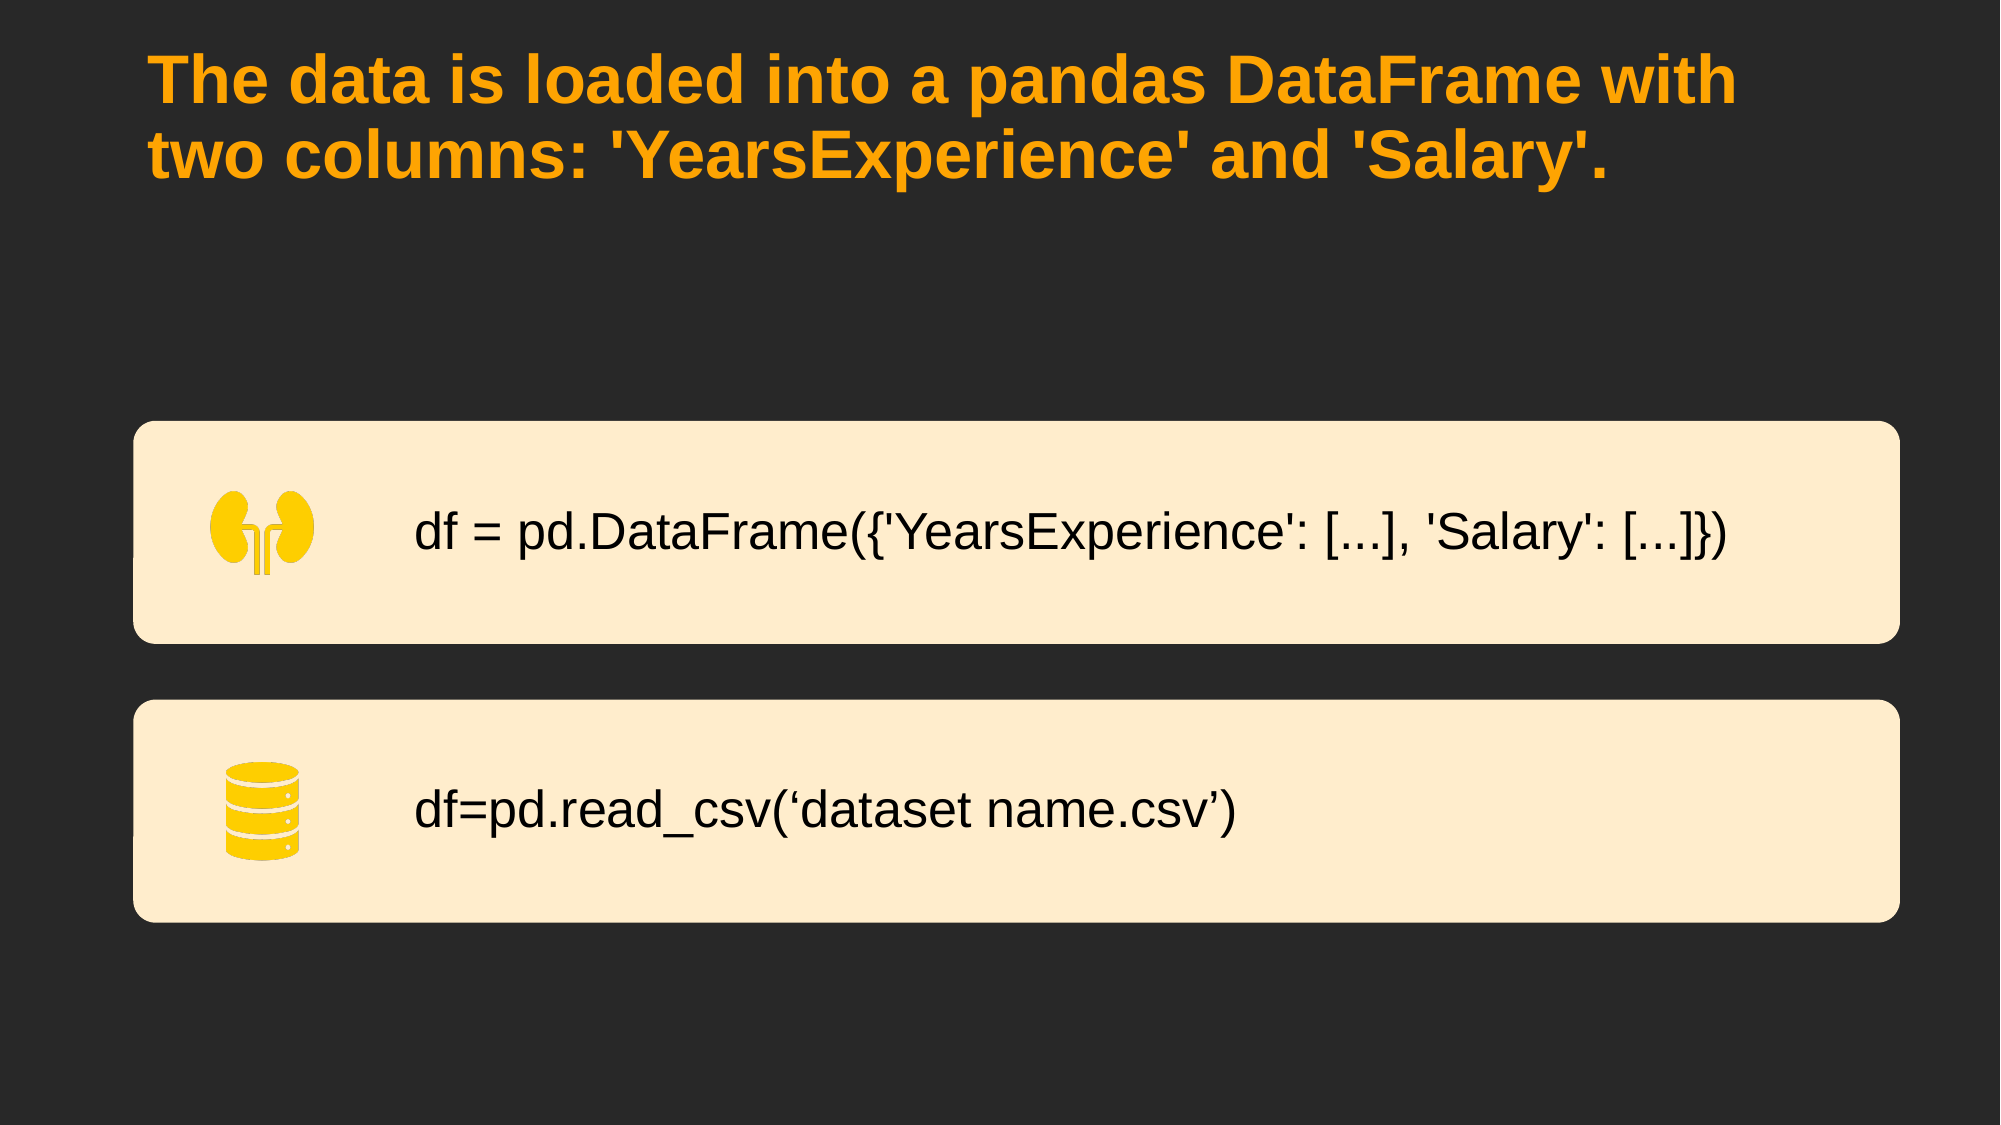

# The data is loaded into a pandas DataFrame with two columns: 'YearsExperience' and 'Salary'.
df = pd.DataFrame({'YearsExperience': [...], 'Salary': [...]})
df=pd.read_csv(‘dataset name.csv’)